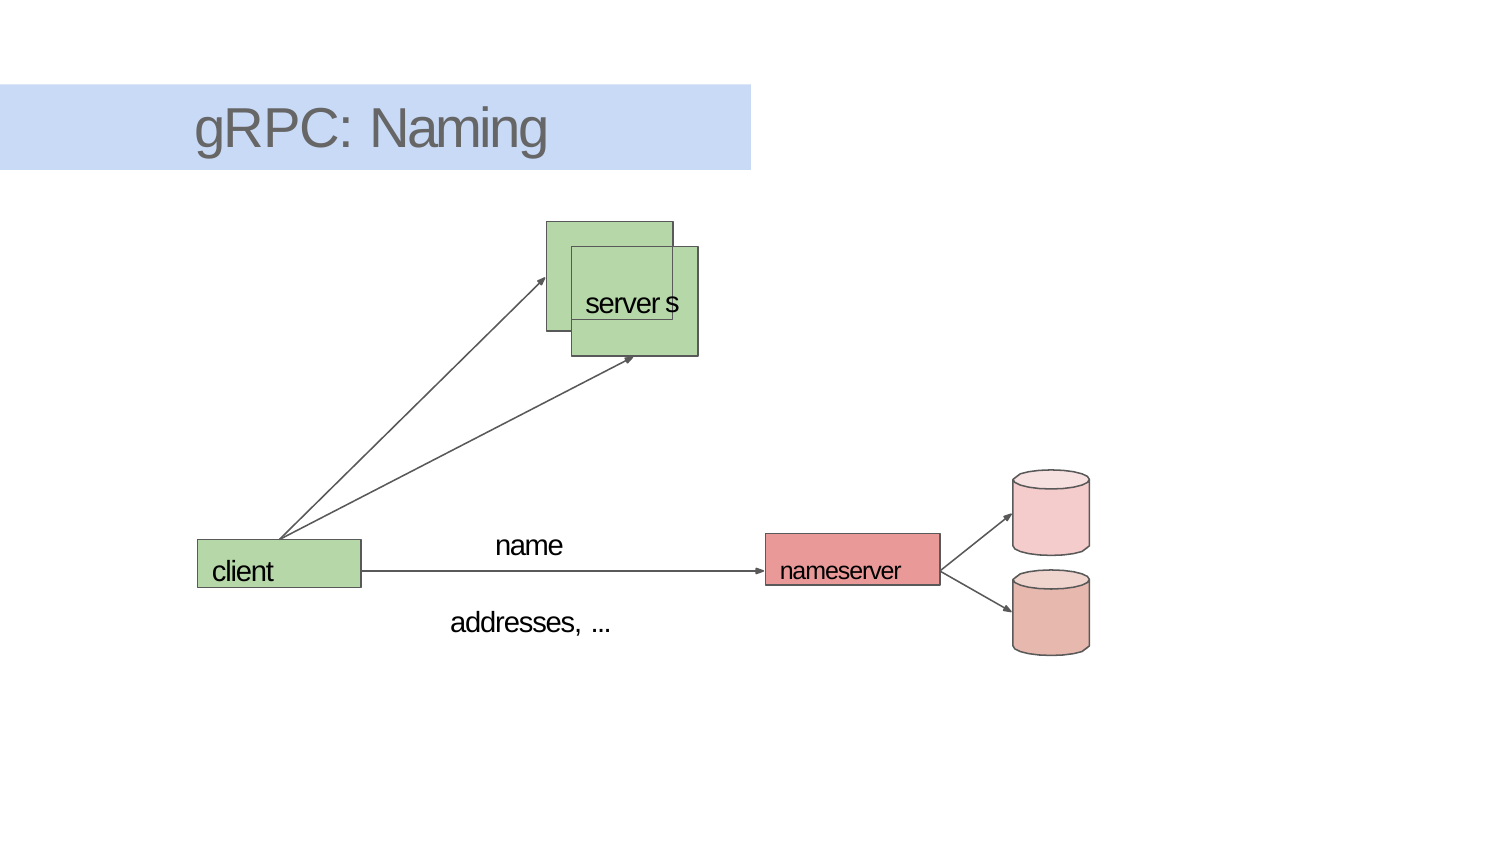

# gRPC: Naming

server

s

name
nameserver
client

addresses, ...